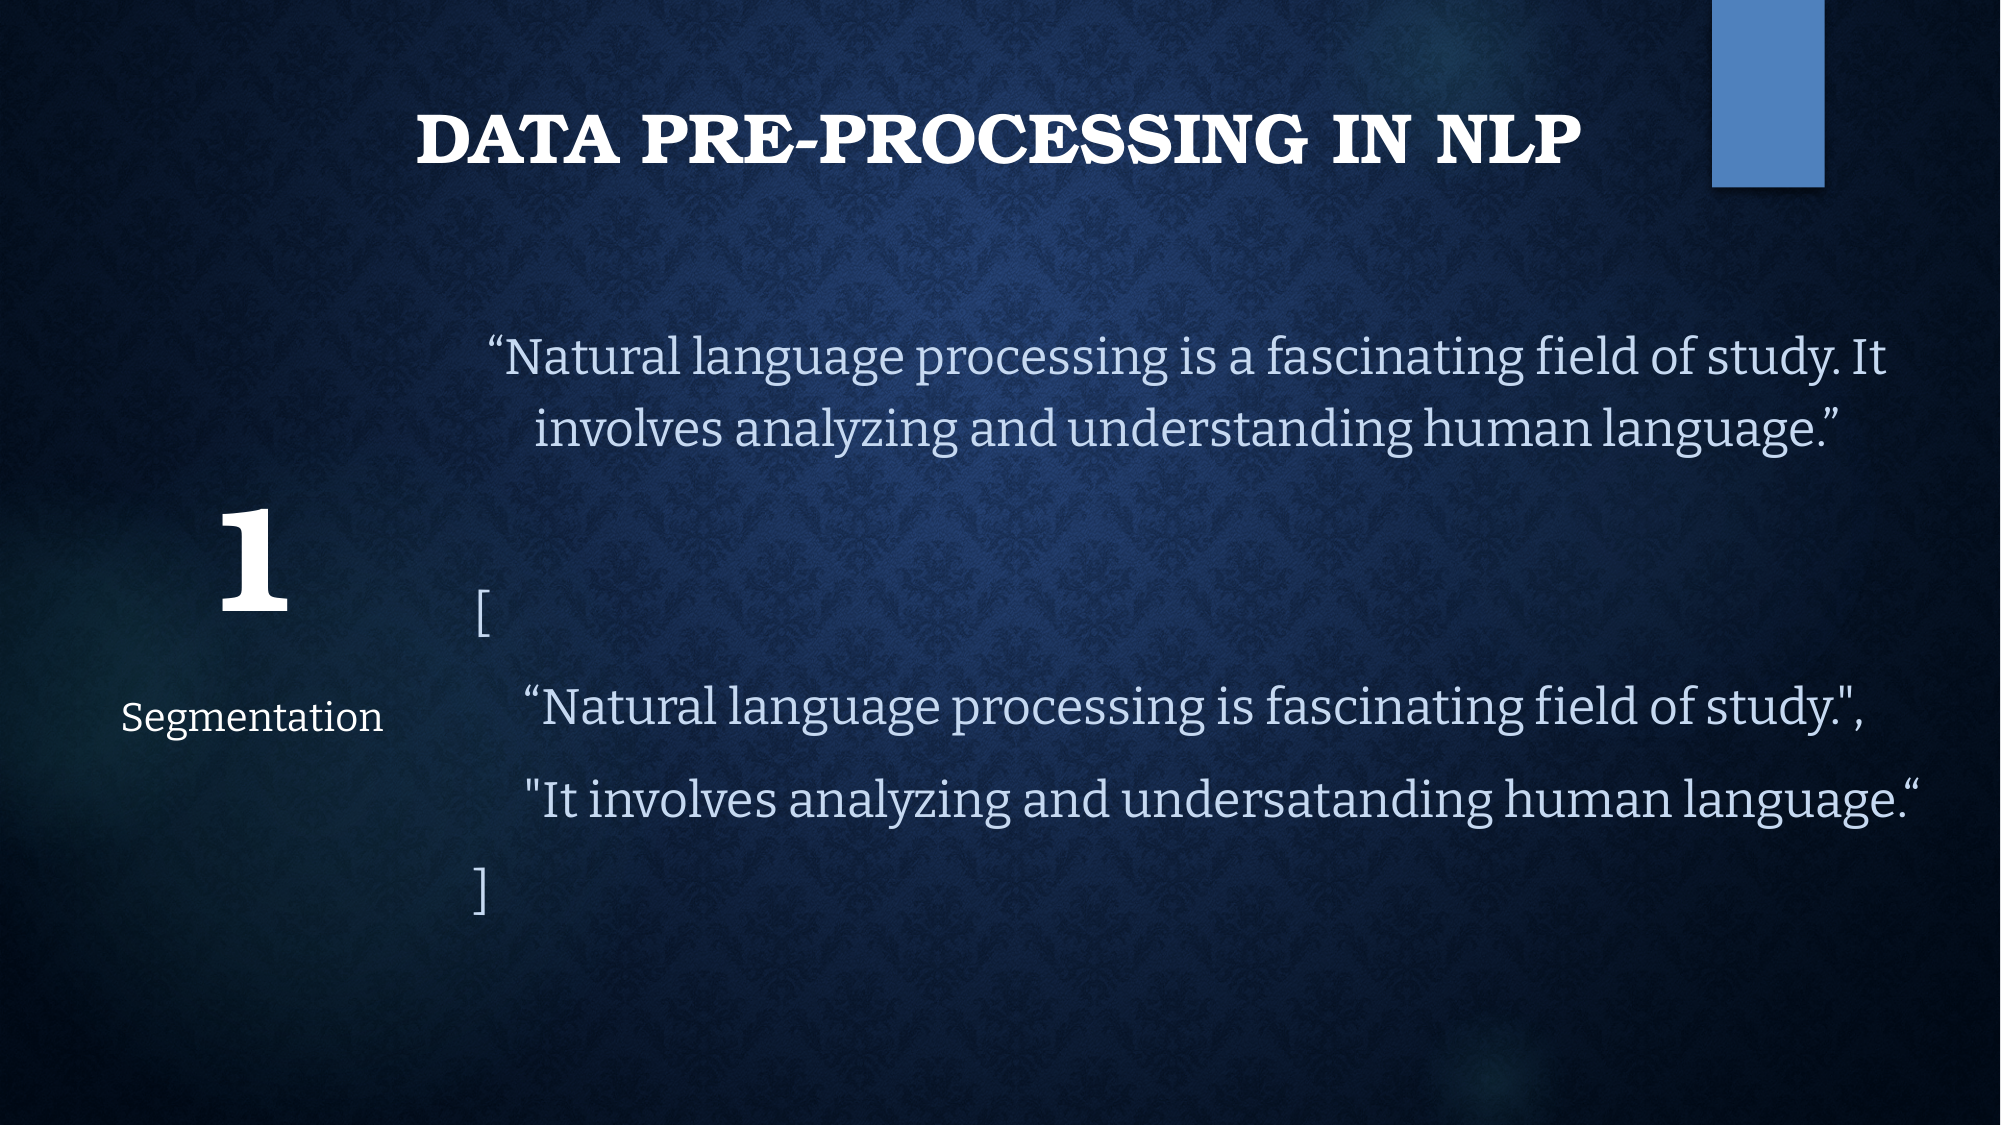

# Data pre-processing in nlp
“Natural language processing is a fascinating field of study. It involves analyzing and understanding human language.”
1
[
     “Natural language processing is fascinating field of study.",
     "It involves analyzing and undersatanding human language.“
]
Segmentation